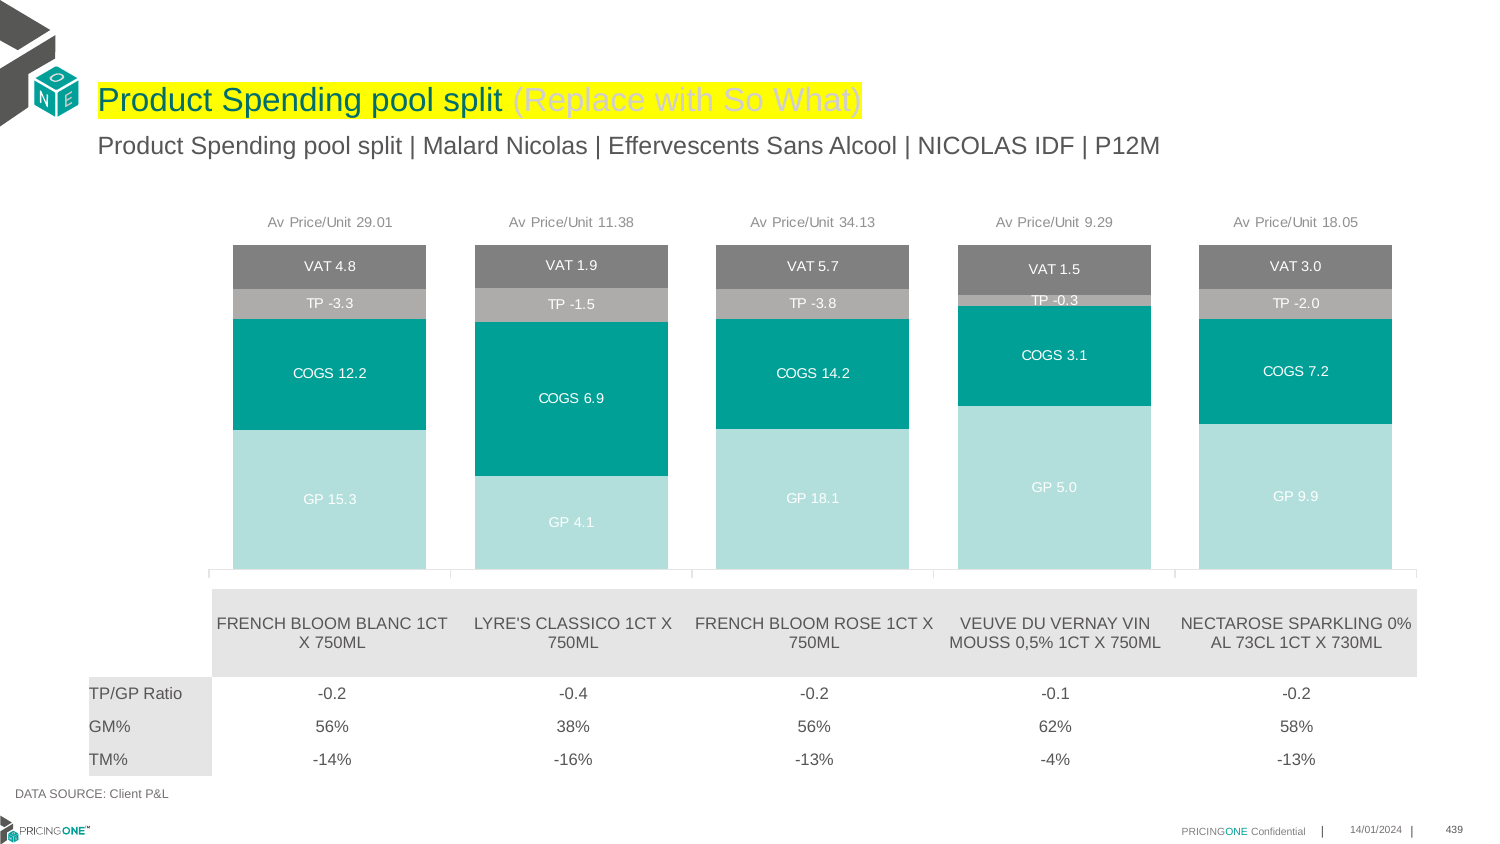

# Product Spending pool split (Replace with So What)
Product Spending pool split | Malard Nicolas | Effervescents Sans Alcool | NICOLAS IDF | P12M

### Chart

| Category | GP | COGS | TP | VAT |
|---|---|---|---|---|
| Av Price/Unit 29.01 | 15.338200000000002 | 12.149999999999999 | -3.311651507742468 | 4.835309698451512 |
| Av Price/Unit 11.38 | 4.1383 | 6.856999999999999 | -1.508695197651253 | 1.897320960469749 |
| Av Price/Unit 34.13 | 18.0775 | 14.15 | -3.784463750340695 | 5.688607249931866 |
| Av Price/Unit 9.29 | 5.033001770833334 | 3.054381770833334 | -0.34714916666666706 | 1.548046875000001 |
| Av Price/Unit 18.05 | 9.8616 | 7.2 | -2.0230325068870503 | 3.0077134986225884 |
|  | FRENCH BLOOM BLANC 1CT X 750ML | LYRE'S CLASSICO 1CT X 750ML | FRENCH BLOOM ROSE 1CT X 750ML | VEUVE DU VERNAY VIN MOUSS 0,5% 1CT X 750ML | NECTAROSE SPARKLING 0% AL 73CL 1CT X 730ML |
| --- | --- | --- | --- | --- | --- |
| TP/GP Ratio | -0.2 | -0.4 | -0.2 | -0.1 | -0.2 |
| GM% | 56% | 38% | 56% | 62% | 58% |
| TM% | -14% | -16% | -13% | -4% | -13% |
DATA SOURCE: Client P&L

14/01/2024
439